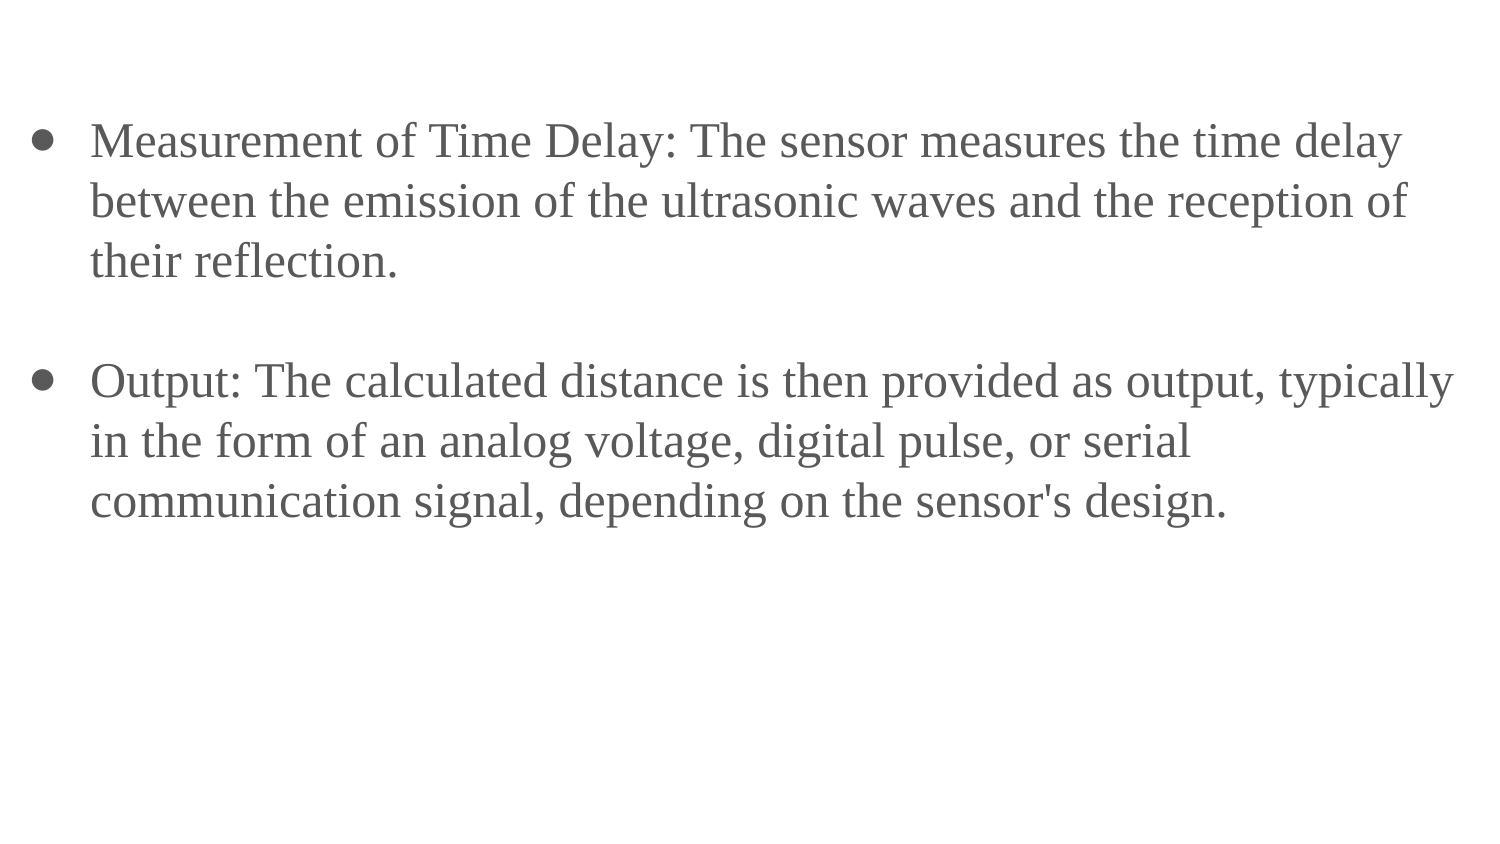

Measurement of Time Delay: The sensor measures the time delay between the emission of the ultrasonic waves and the reception of their reflection.

Output: The calculated distance is then provided as output, typically in the form of an analog voltage, digital pulse, or serial communication signal, depending on the sensor's design.